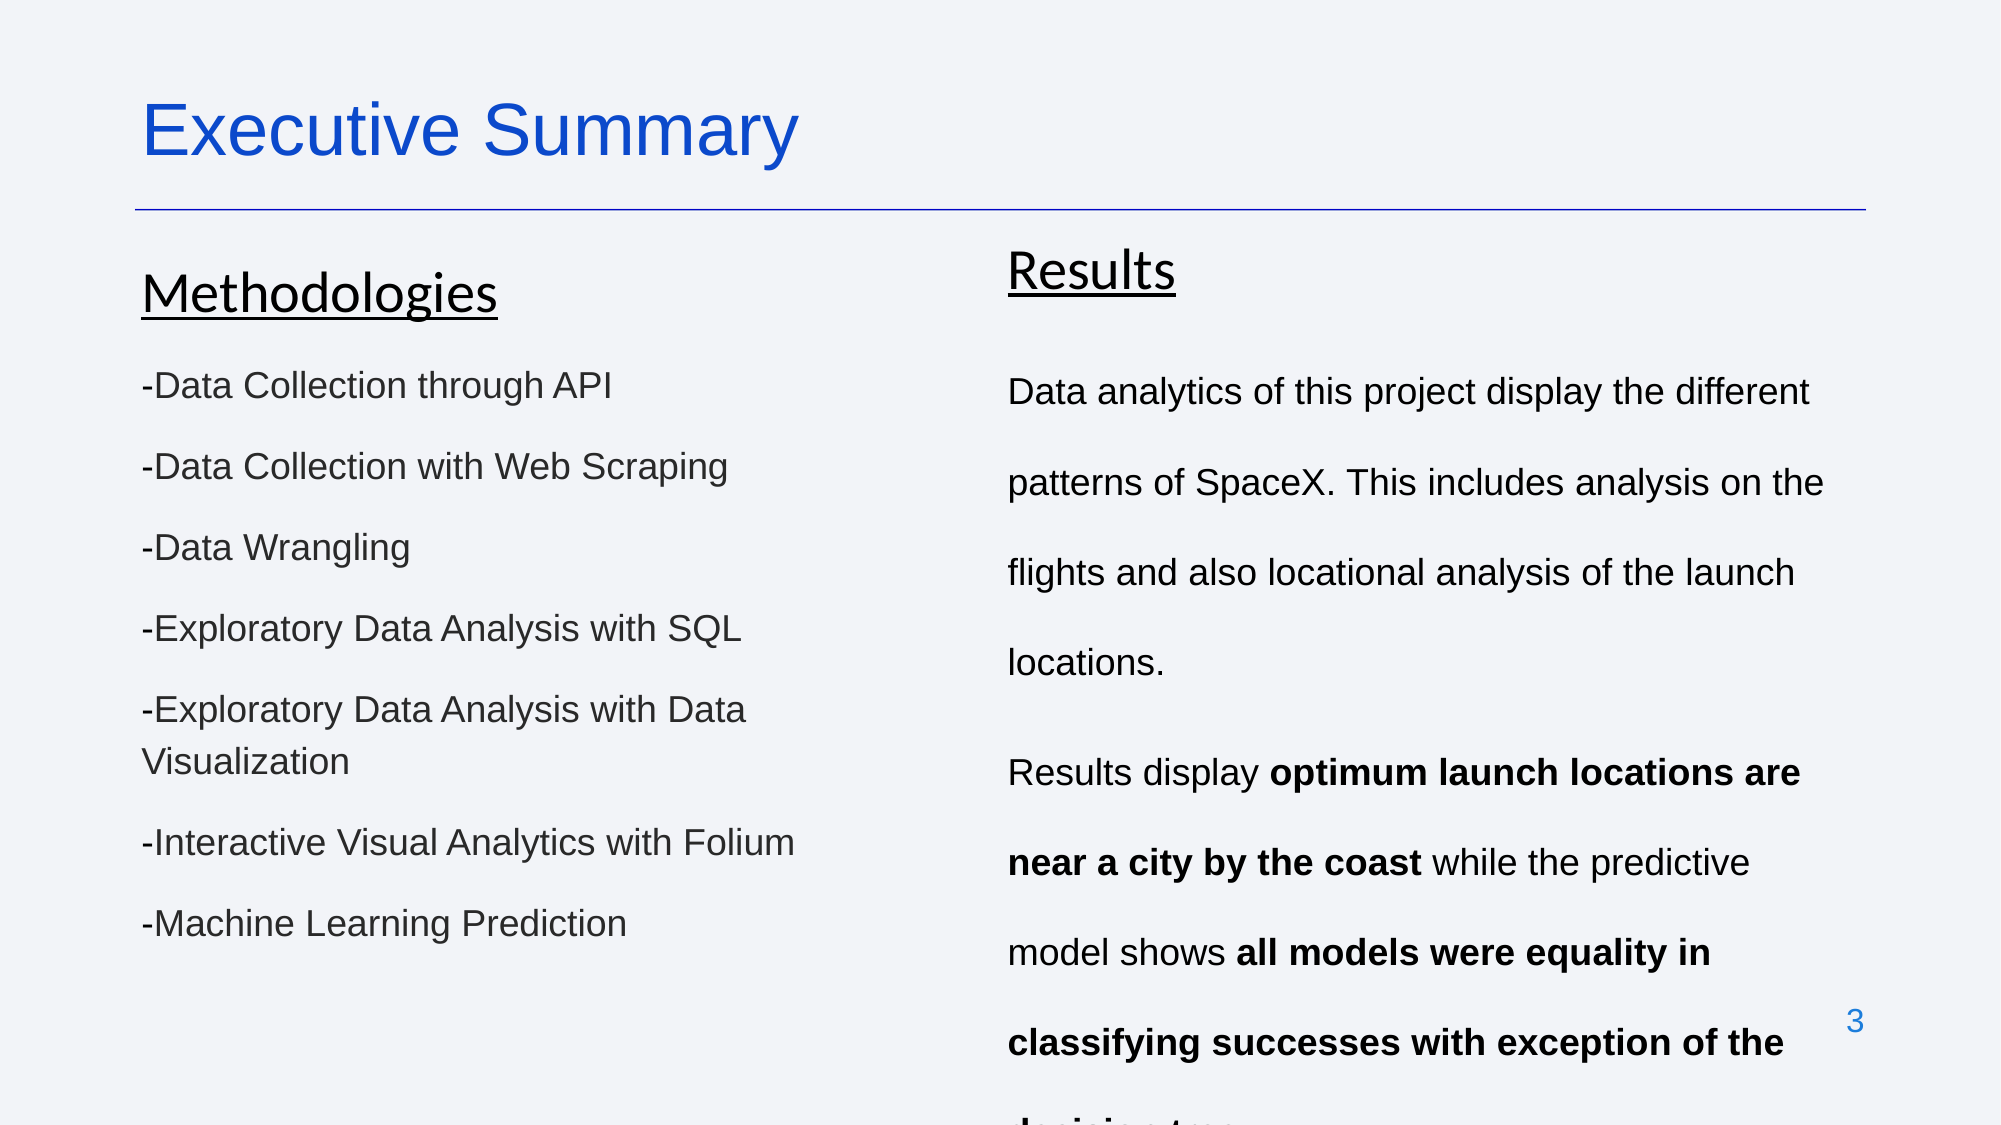

Executive Summary
Results
Data analytics of this project display the different patterns of SpaceX. This includes analysis on the flights and also locational analysis of the launch locations.
Results display optimum launch locations are near a city by the coast while the predictive model shows all models were equality in classifying successes with exception of the decision tree
Methodologies
-Data Collection through API
-Data Collection with Web Scraping
-Data Wrangling
-Exploratory Data Analysis with SQL
-Exploratory Data Analysis with Data Visualization
-Interactive Visual Analytics with Folium
-Machine Learning Prediction

3